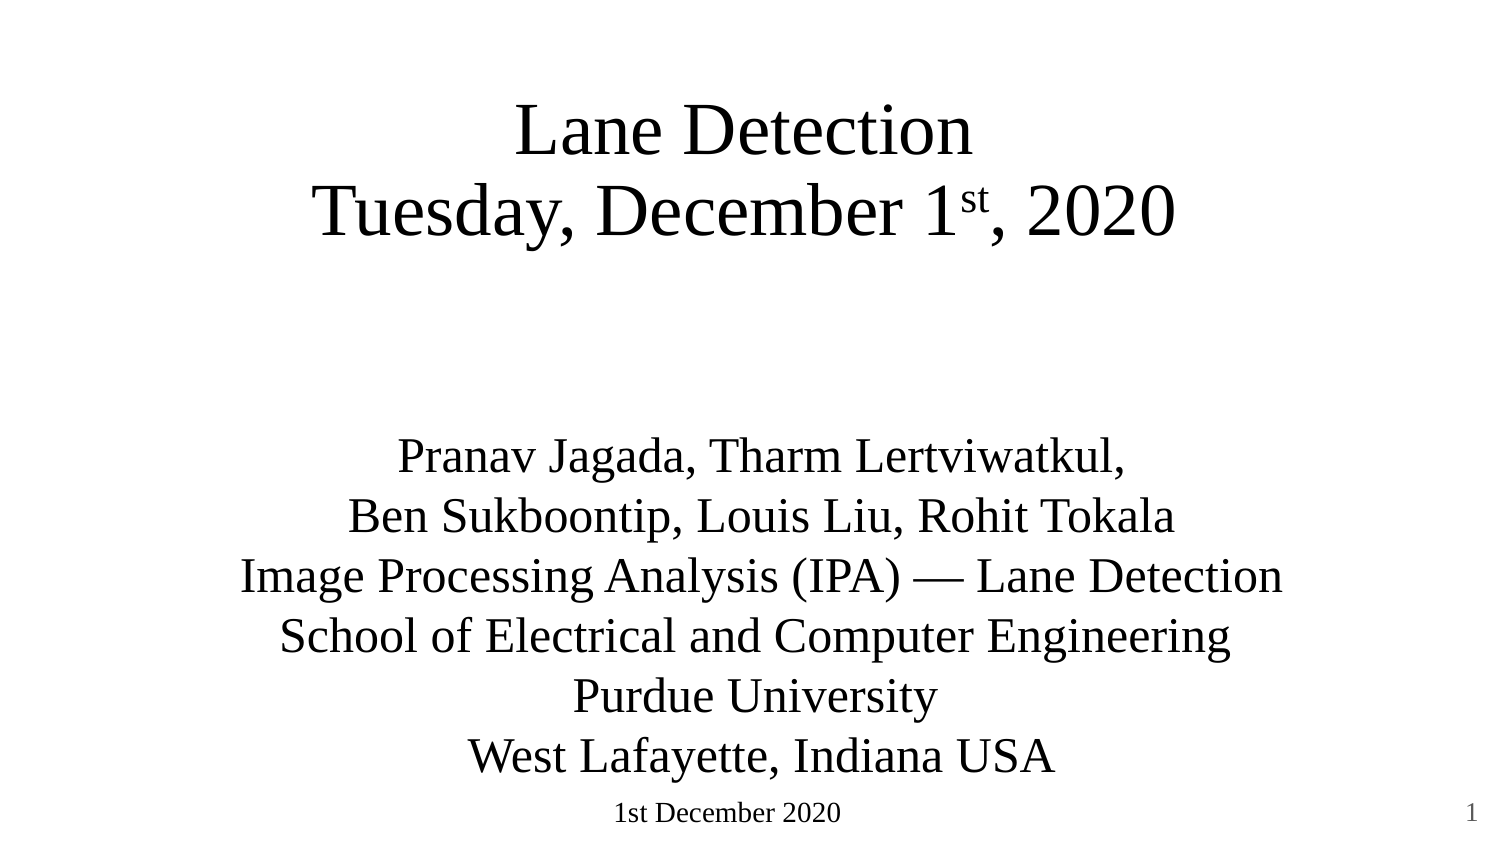

# Lane Detection
Tuesday, December 1st, 2020
Pranav Jagada, Tharm Lertviwatkul,
Ben Sukboontip, Louis Liu, Rohit Tokala
Image Processing Analysis (IPA) — Lane Detection
School of Electrical and Computer Engineering
Purdue University
West Lafayette, Indiana USA

1